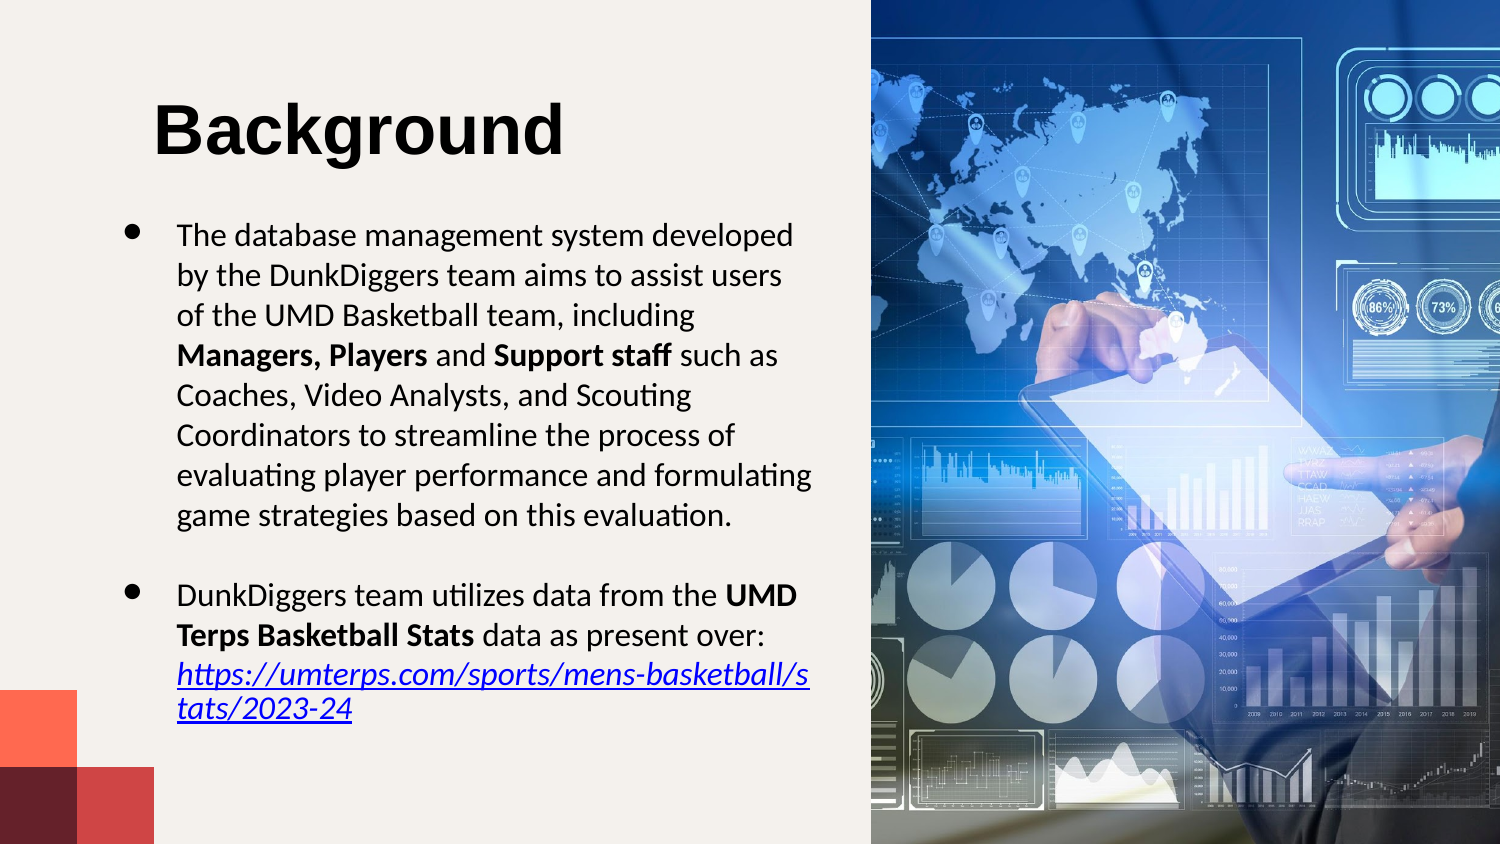

Background
The database management system developed by the DunkDiggers team aims to assist users of the UMD Basketball team, including Managers, Players and Support staff such as Coaches, Video Analysts, and Scouting Coordinators to streamline the process of evaluating player performance and formulating game strategies based on this evaluation.

DunkDiggers team utilizes data from the UMD Terps Basketball Stats data as present over: https://umterps.com/sports/mens-basketball/stats/2023-24